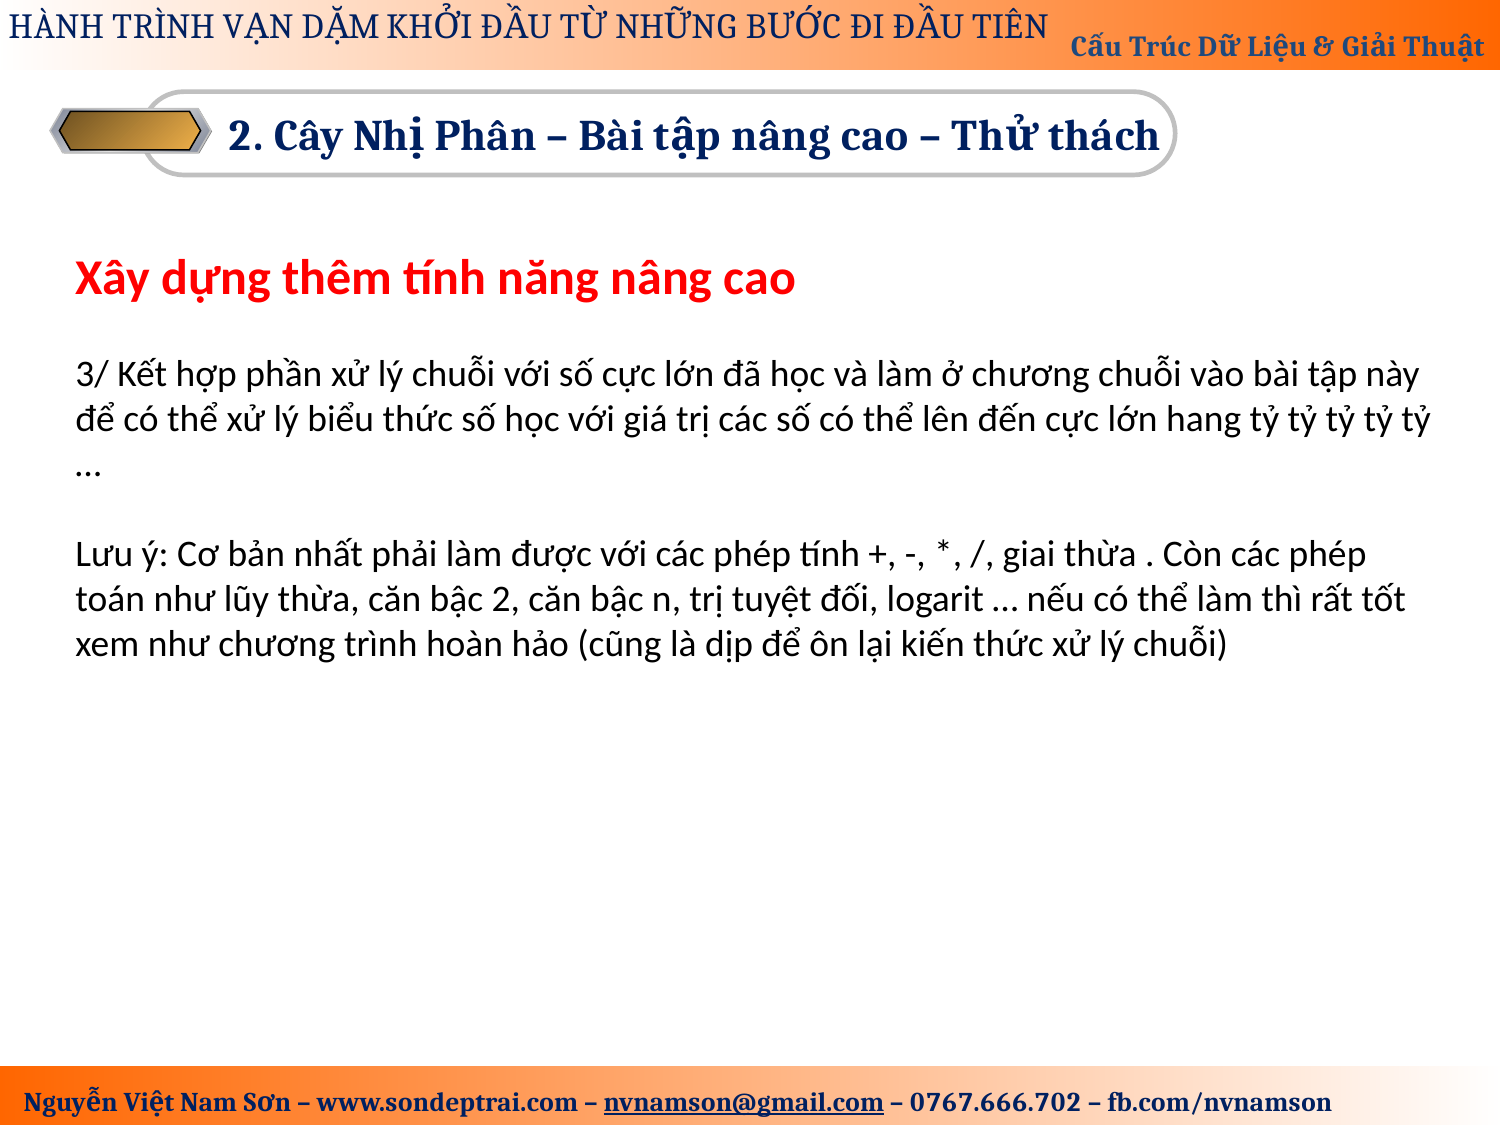

2. Cây Nhị Phân – Bài tập nâng cao – Thử thách

Xây dựng thêm tính năng nâng cao

3/ Kết hợp phần xử lý chuỗi với số cực lớn đã học và làm ở chương chuỗi vào bài tập này để có thể xử lý biểu thức số học với giá trị các số có thể lên đến cực lớn hang tỷ tỷ tỷ tỷ tỷ …

Lưu ý: Cơ bản nhất phải làm được với các phép tính +, -, *, /, giai thừa . Còn các phép toán như lũy thừa, căn bậc 2, căn bậc n, trị tuyệt đối, logarit … nếu có thể làm thì rất tốt xem như chương trình hoàn hảo (cũng là dịp để ôn lại kiến thức xử lý chuỗi)